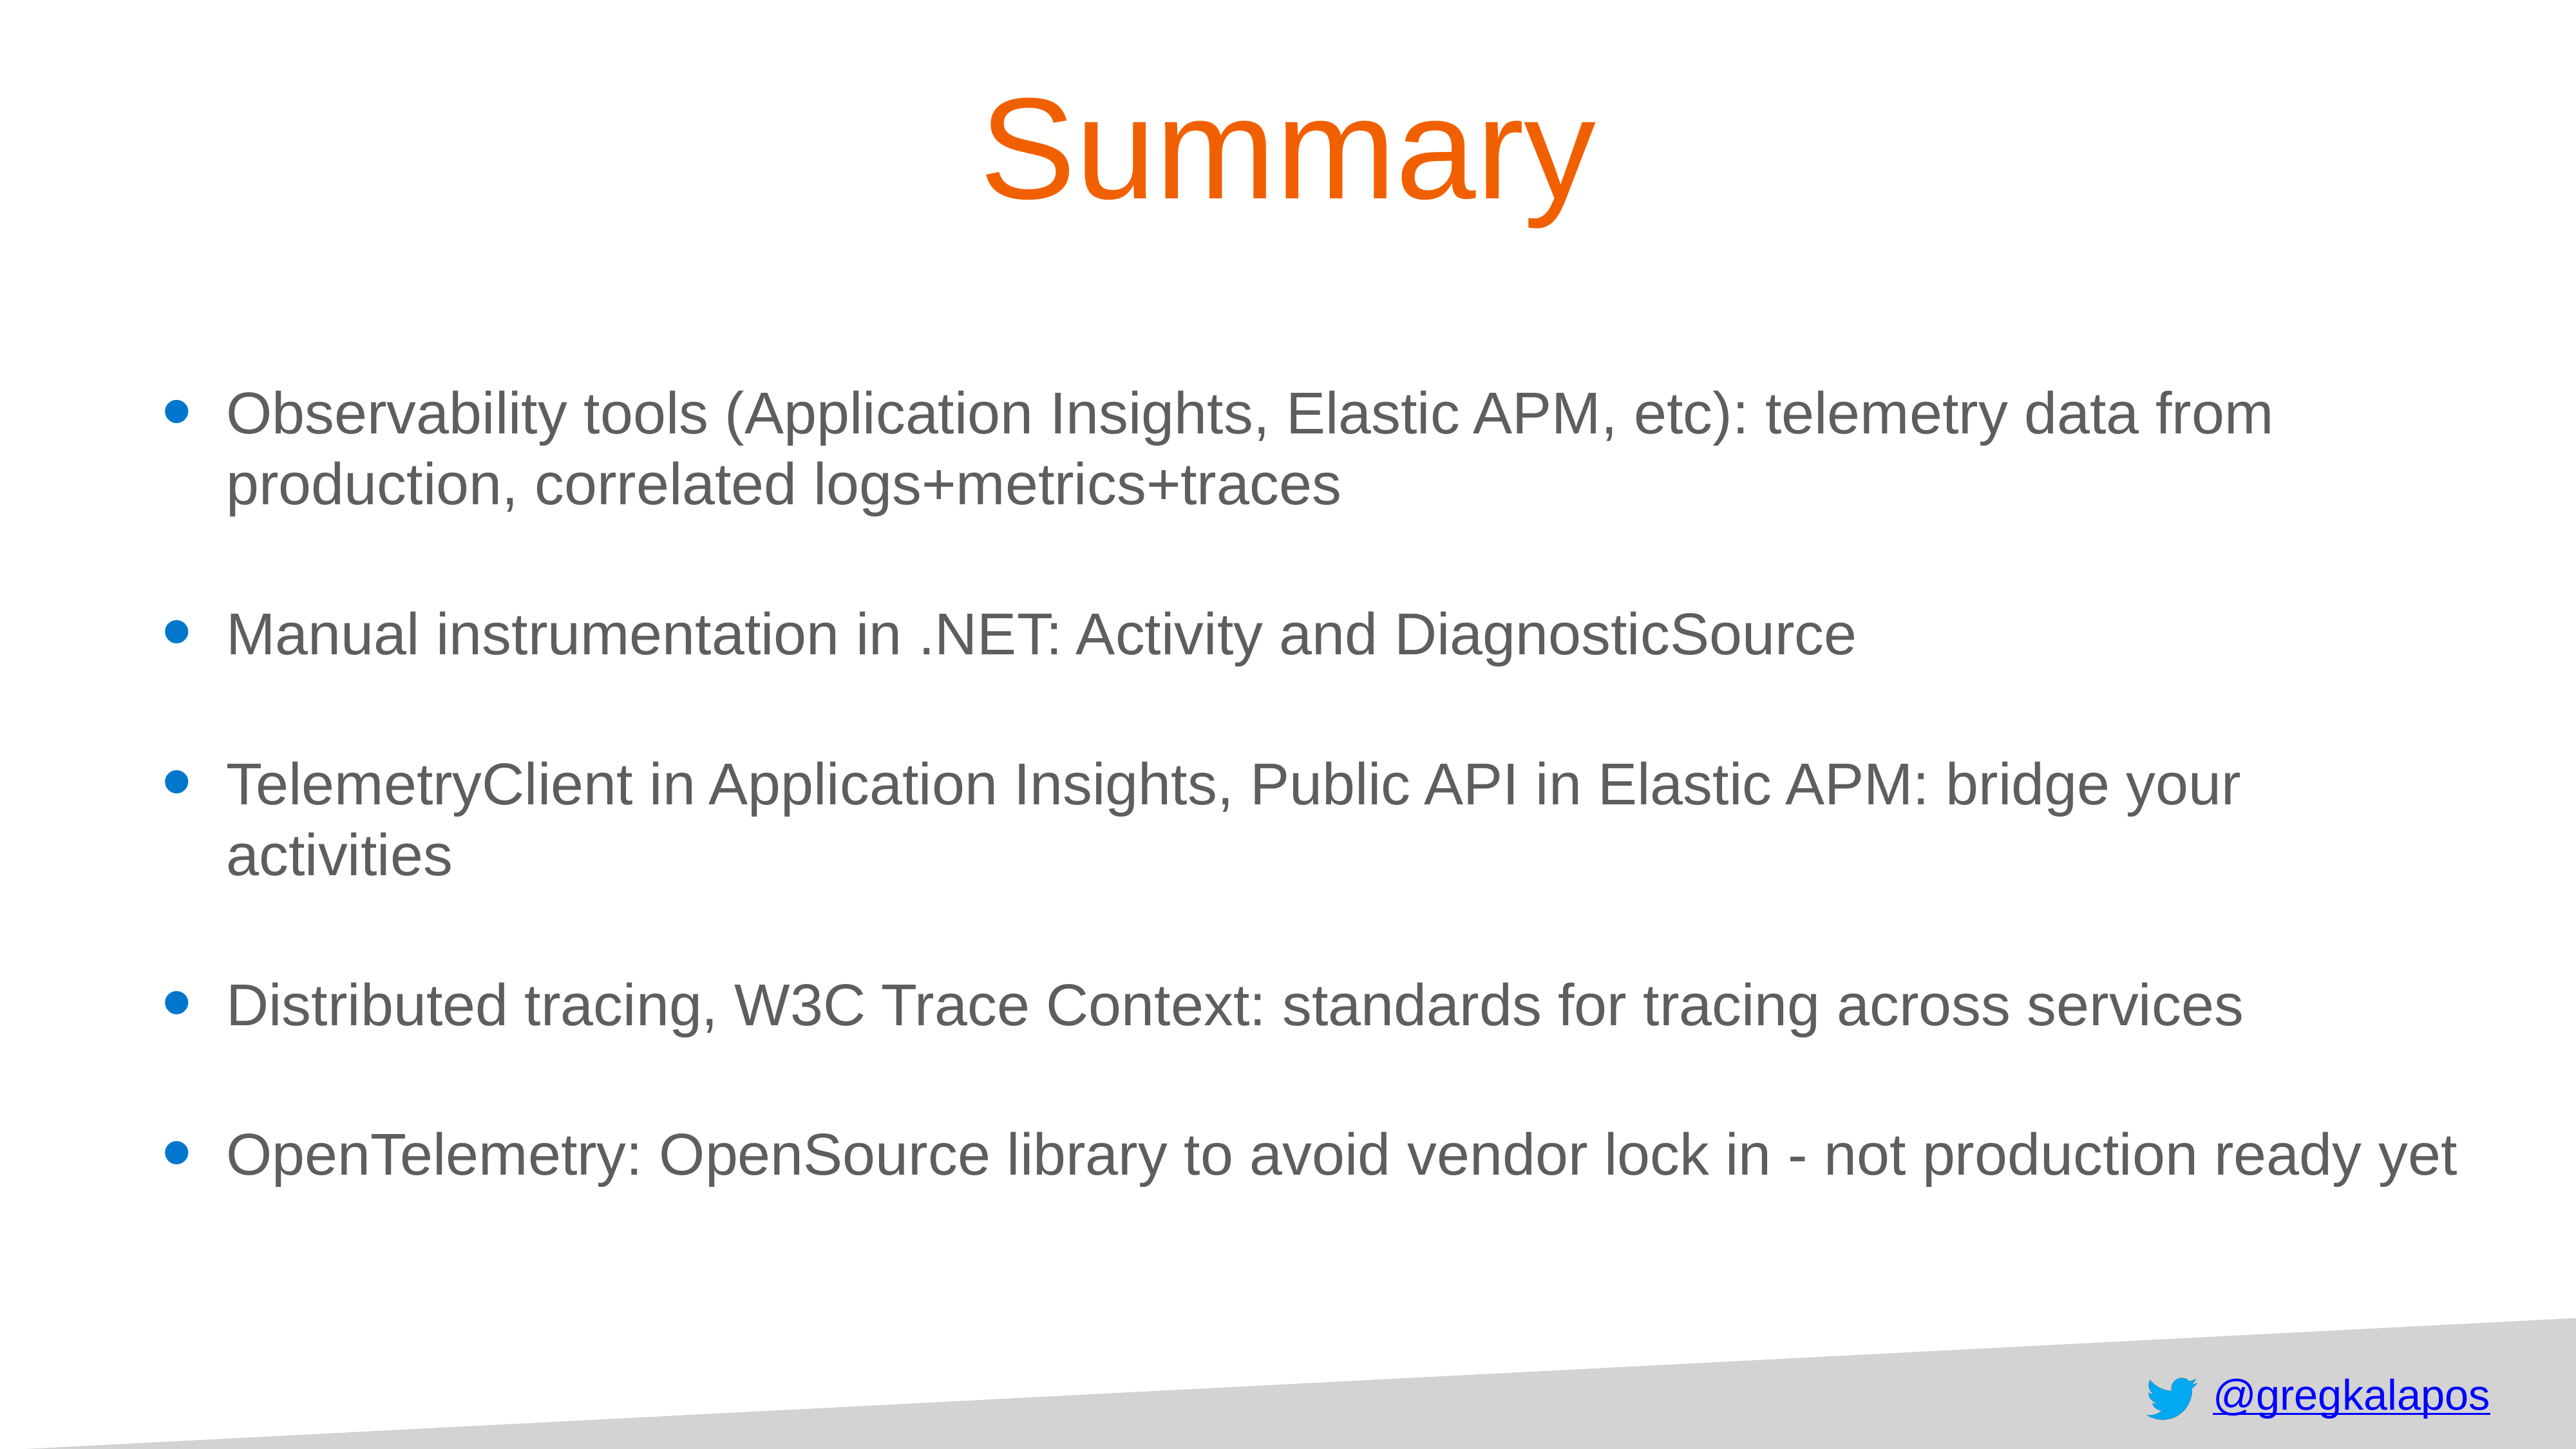

# Summary
Observability tools (Application Insights, Elastic APM, etc): telemetry data from production, correlated logs+metrics+traces
Manual instrumentation in .NET: Activity and DiagnosticSource
TelemetryClient in Application Insights, Public API in Elastic APM: bridge your activities
Distributed tracing, W3C Trace Context: standards for tracing across services
OpenTelemetry: OpenSource library to avoid vendor lock in - not production ready yet